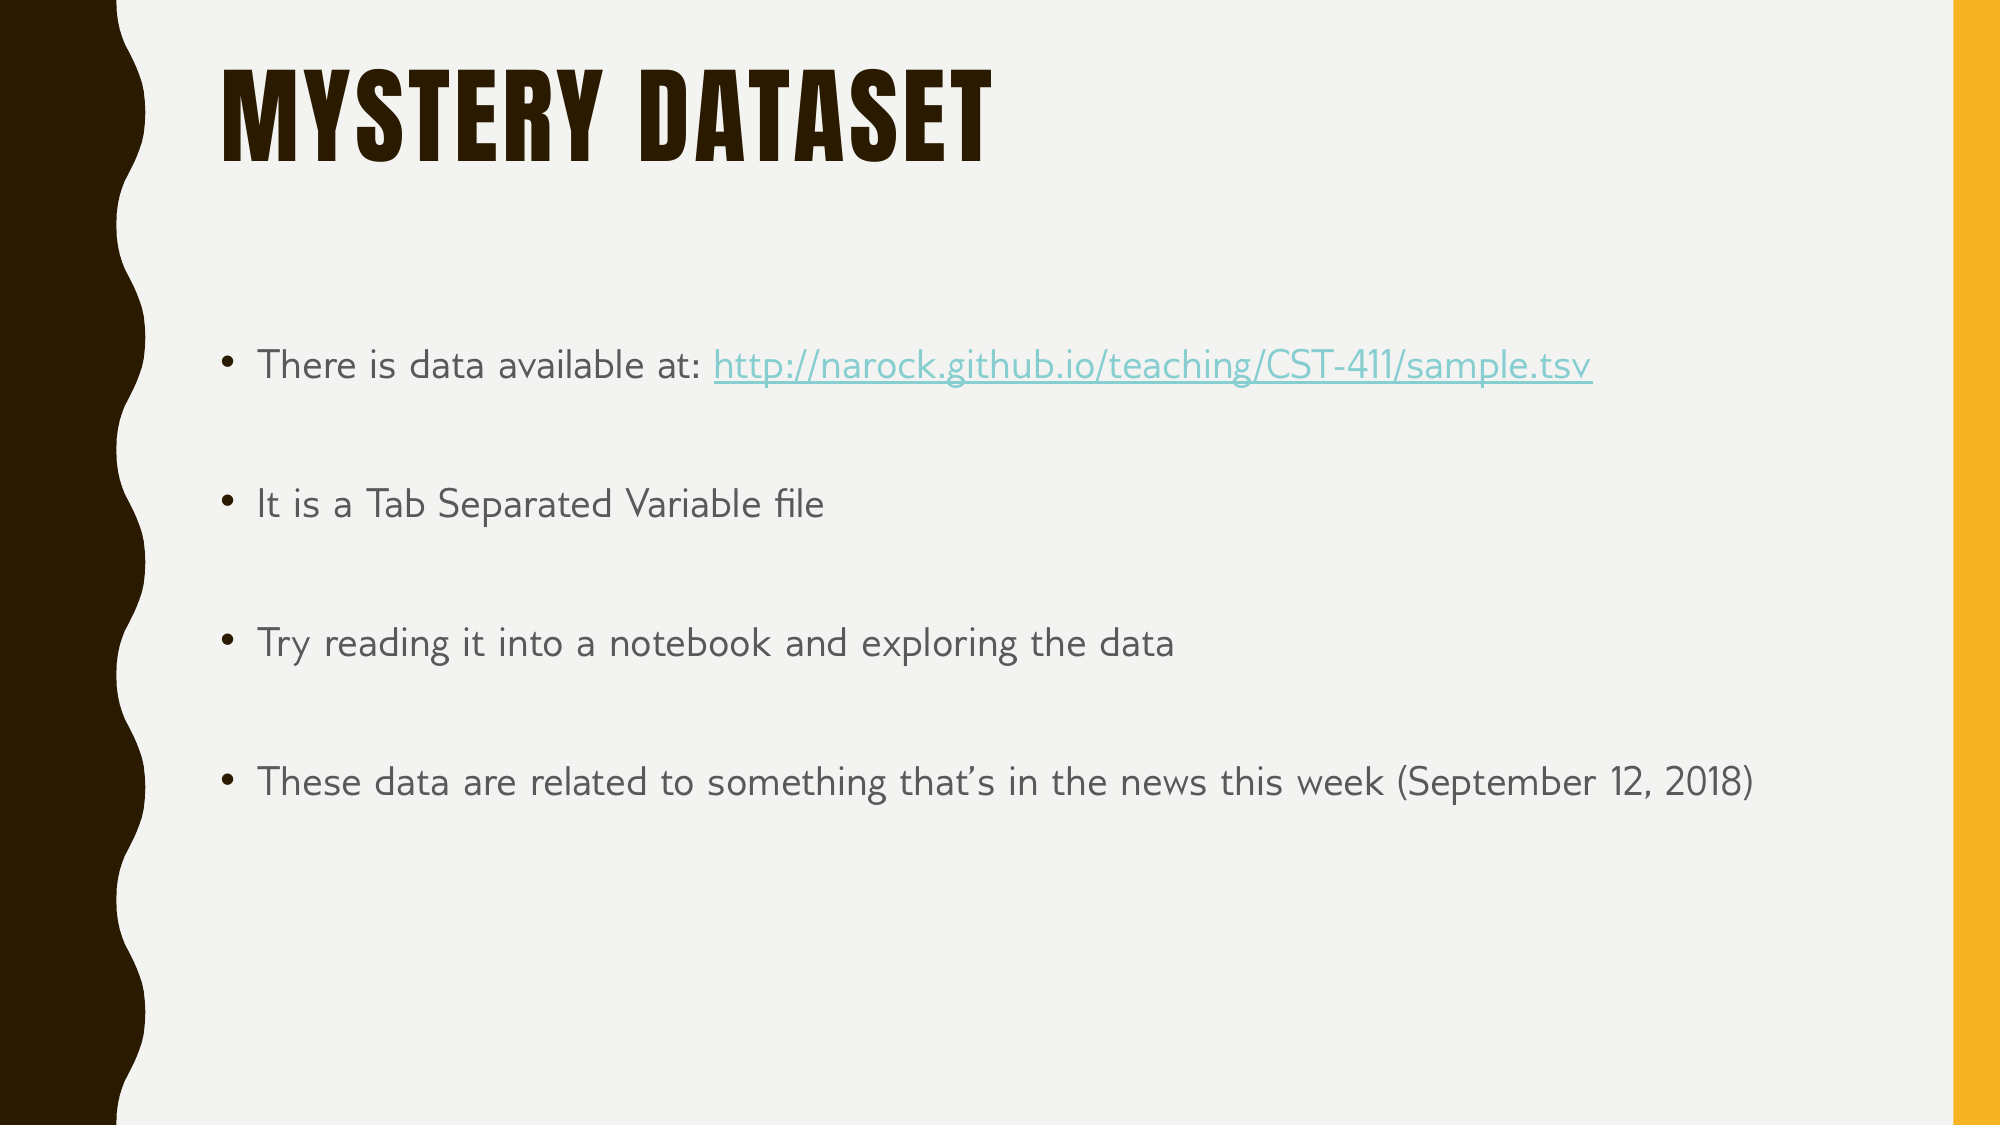

# Mystery dataset
There is data available at: http://narock.github.io/teaching/CST-411/sample.tsv

It is a Tab Separated Variable file

Try reading it into a notebook and exploring the data

These data are related to something that’s in the news this week (September 12, 2018)